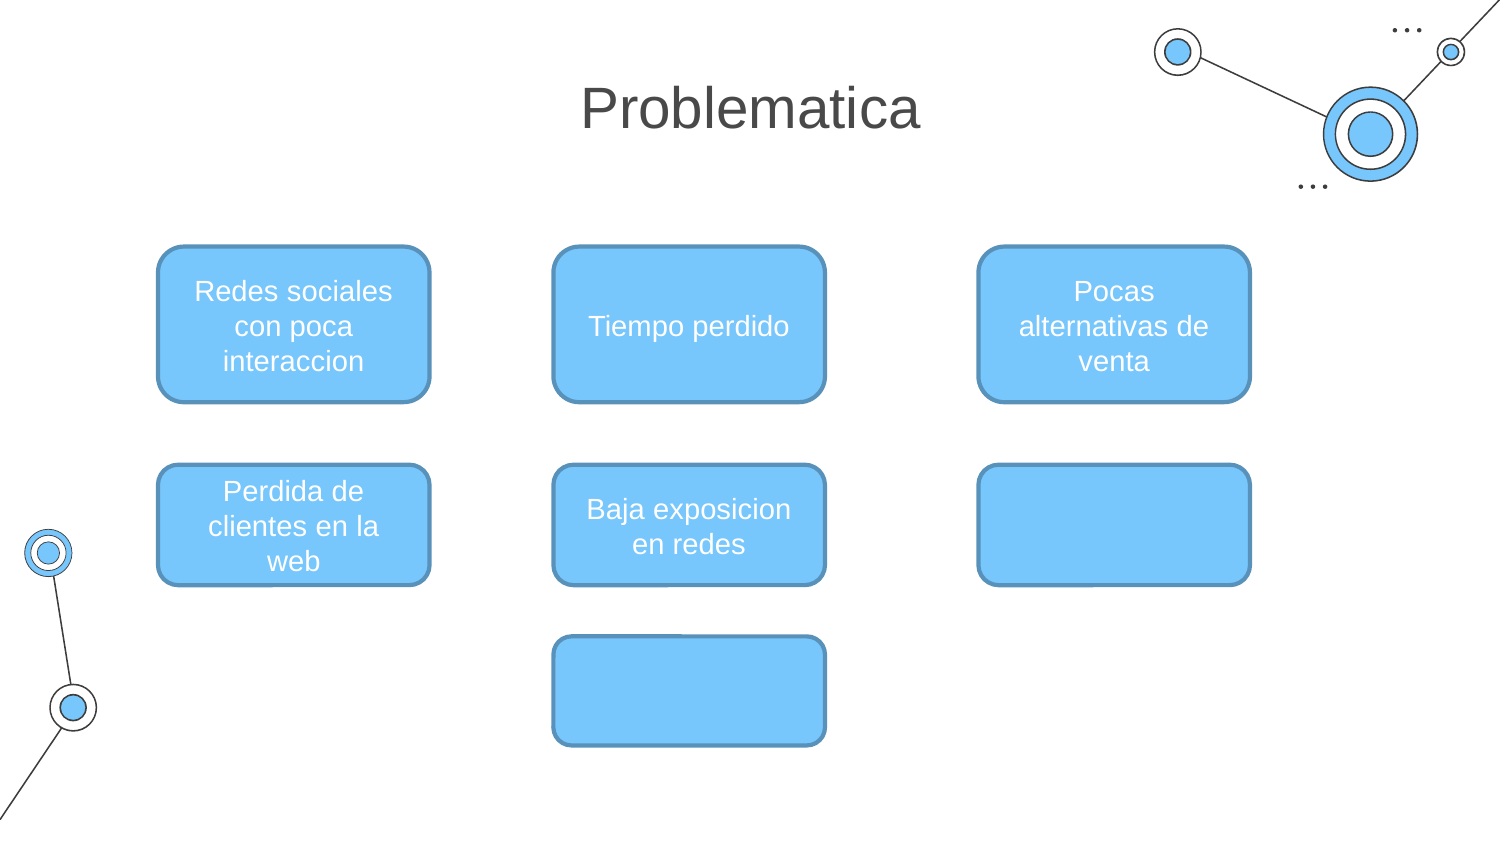

# Problematica
Tiempo perdido
Redes sociales con poca interaccion
Pocas alternativas de venta
Perdida de clientes en la web
Baja exposicion en redes